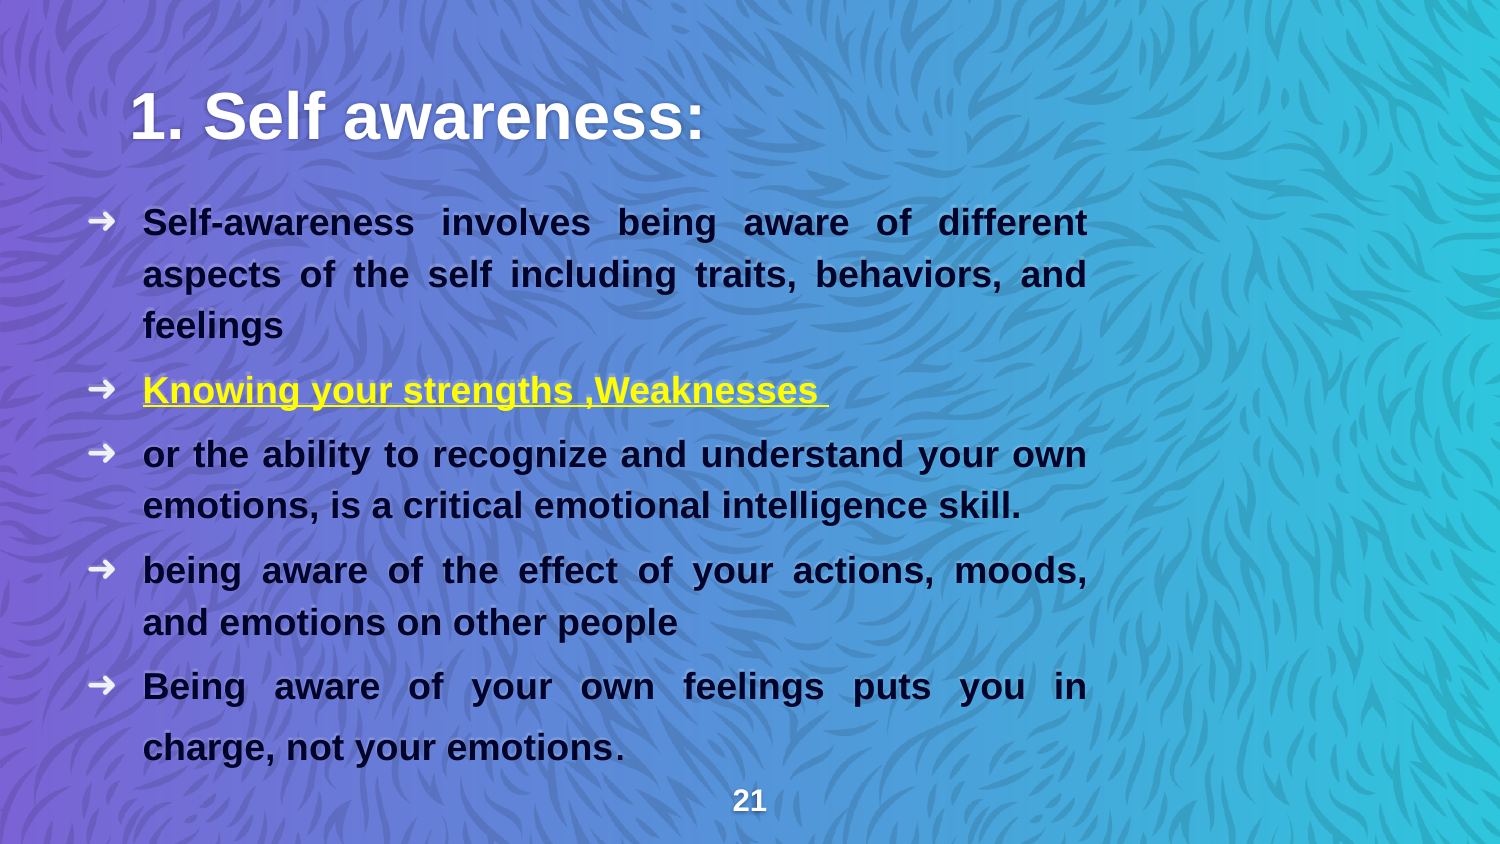

# 1. Self awareness:

Self-awareness involves being aware of different aspects of the self including traits, behaviors, and feelings
Knowing your strengths ,Weaknesses
or the ability to recognize and understand your own emotions, is a critical emotional intelligence skill.
being aware of the effect of your actions, moods, and emotions on other people
Being aware of your own feelings puts you in charge, not your emotions.

21